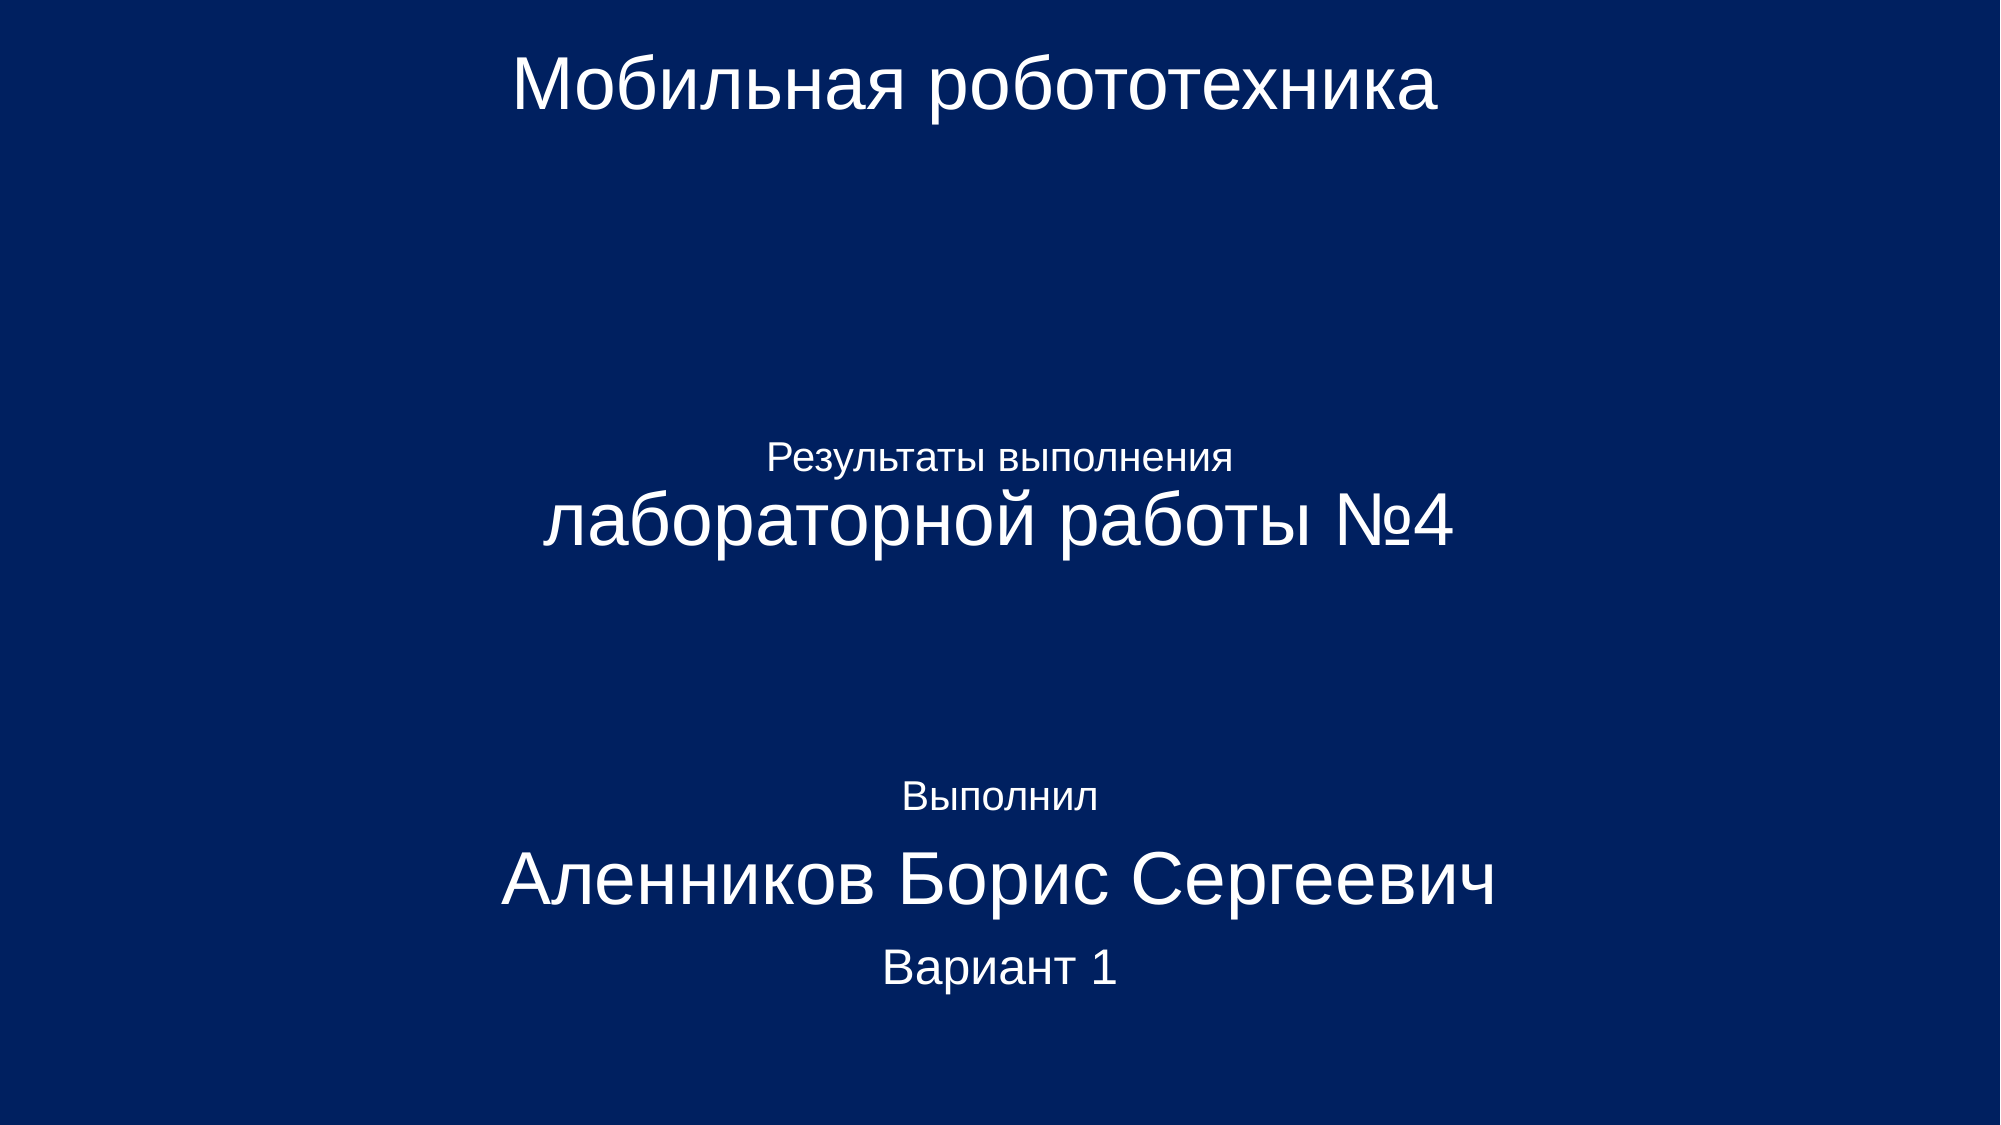

Мобильная робототехника
# Результаты выполнения лабораторной работы №4
Выполнил
Аленников Борис Сергеевич
Вариант 1